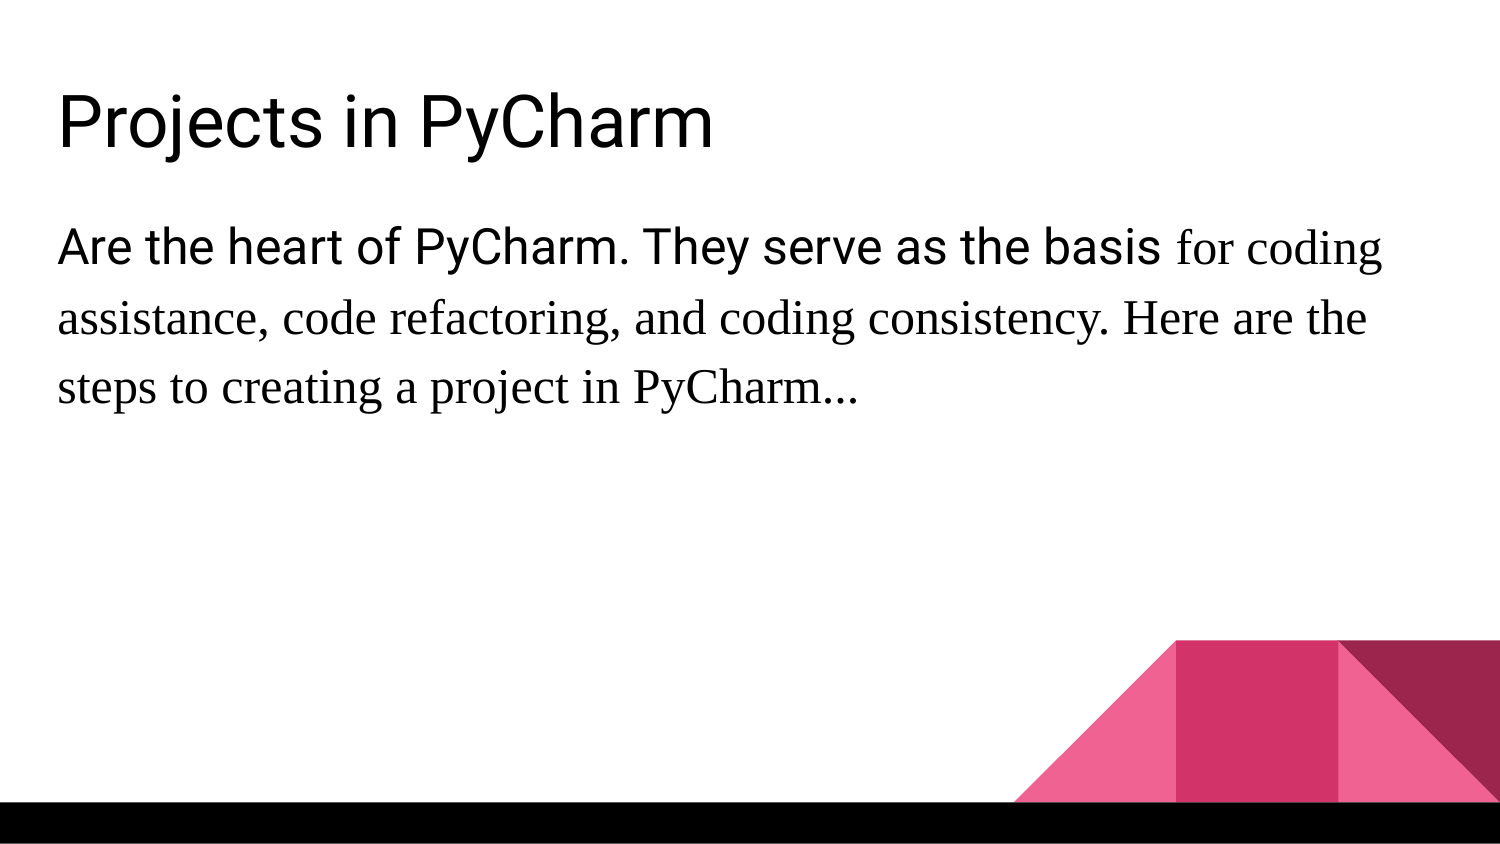

Projects in PyCharm
Are the heart of PyCharm. They serve as the basis for coding assistance, code refactoring, and coding consistency. Here are the steps to creating a project in PyCharm...